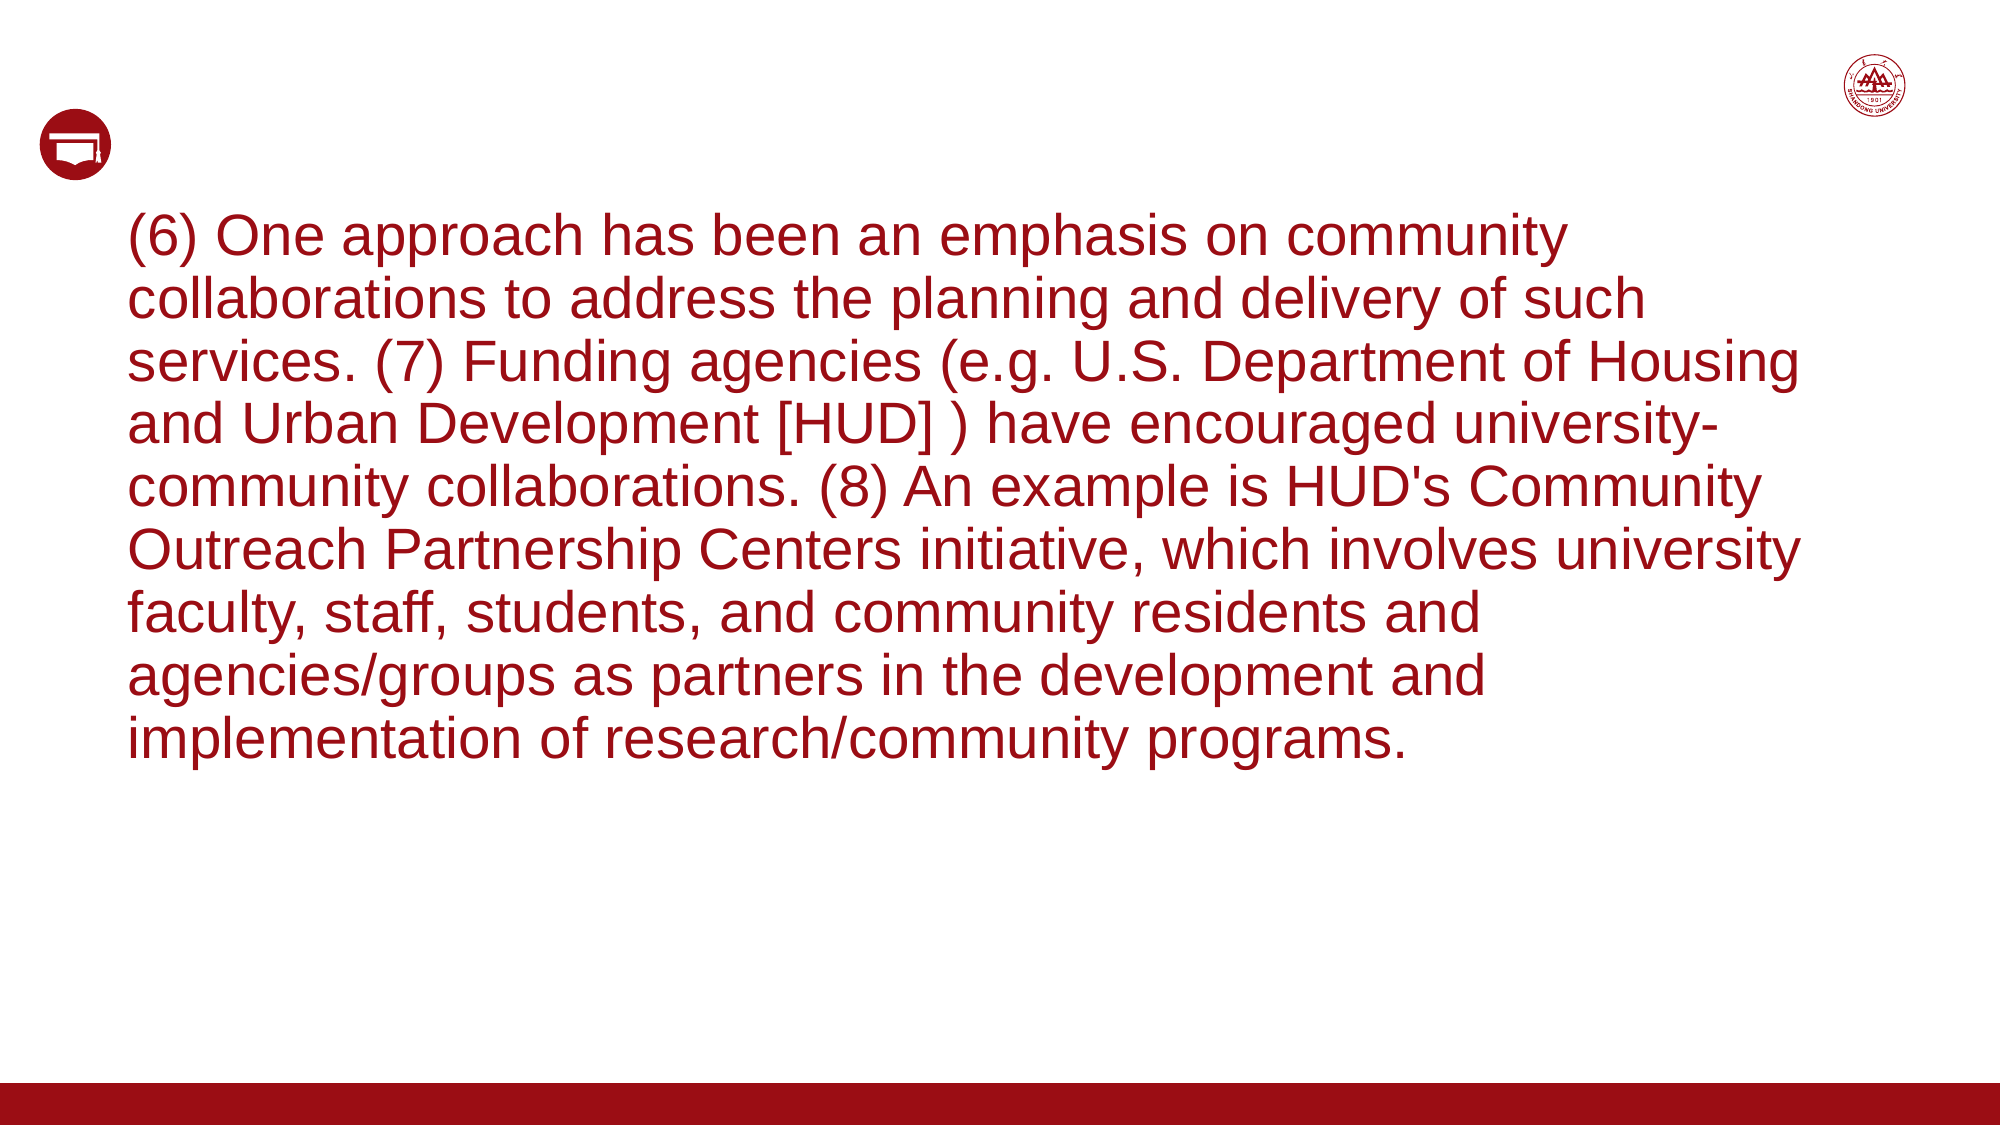

(6) One approach has been an emphasis on community collaborations to address the planning and delivery of such services. (7) Funding agencies (e.g. U.S. Department of Housing and Urban Development [HUD] ) have encouraged university-community collaborations. (8) An example is HUD's Community Outreach Partnership Centers initiative, which involves university faculty, staff, students, and community residents and agencies/groups as partners in the development and implementation of research/community programs.